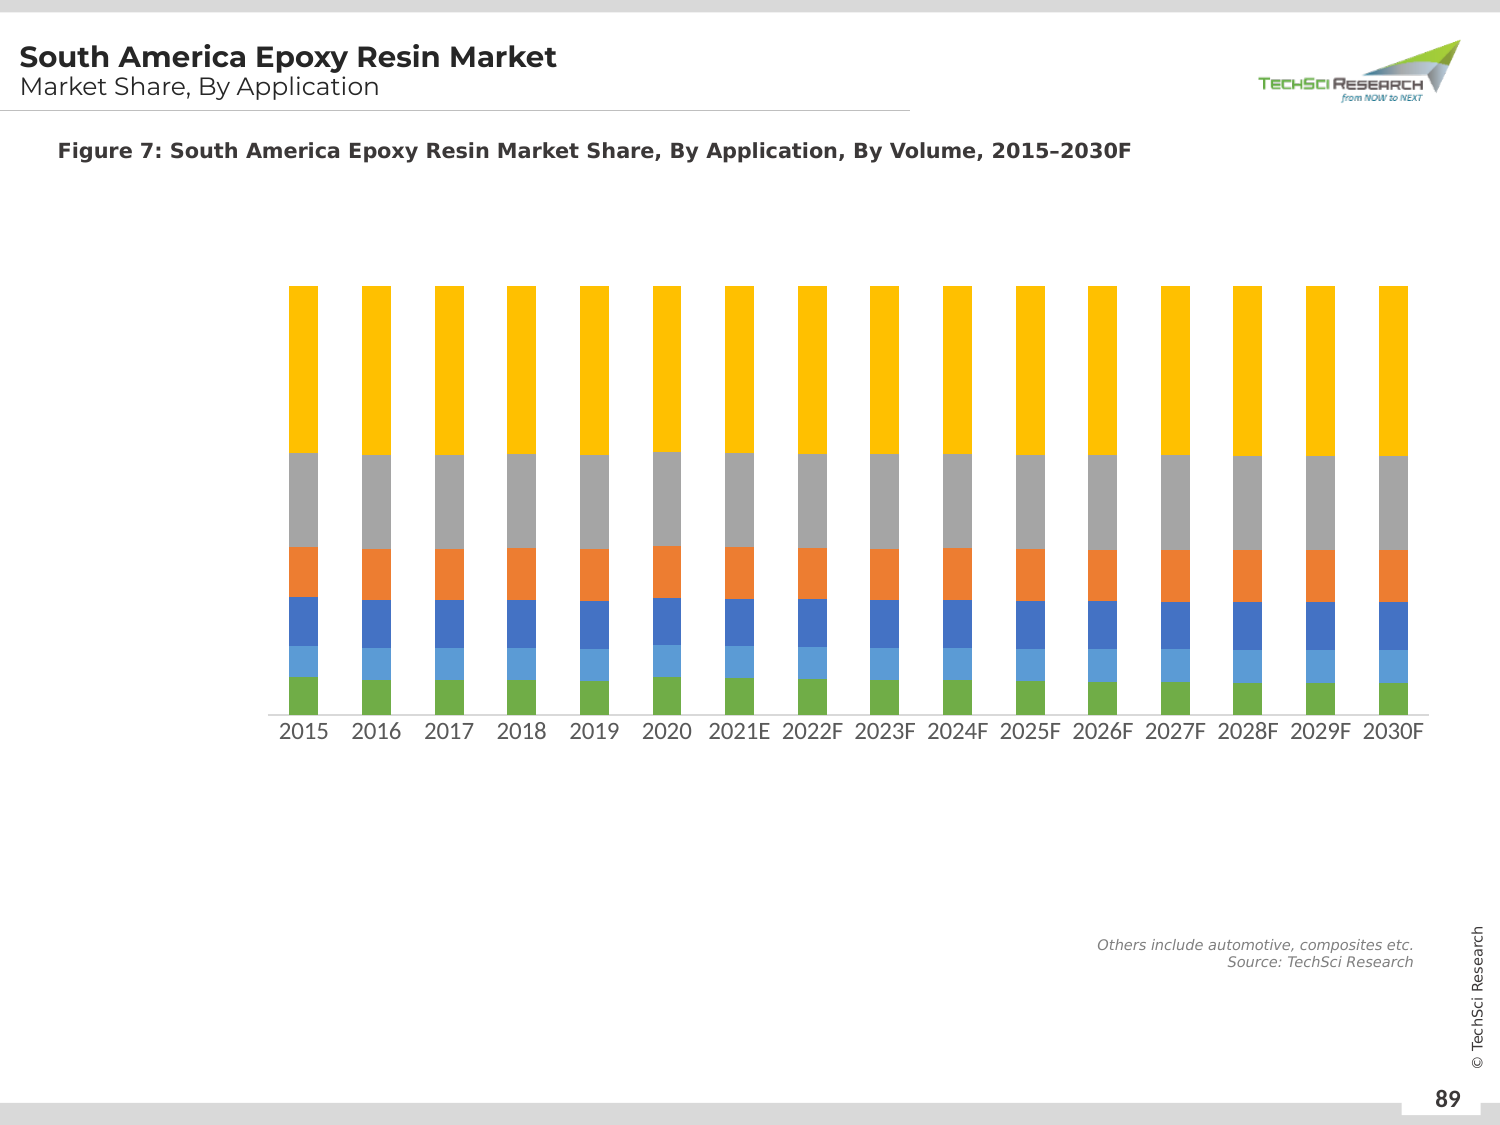

South America Epoxy Resin Market
Market Share, By Application
Figure 7: South America Epoxy Resin Market Share, By Application, By Volume, 2015–2030F

### Chart

| Category | Others | Adhesives | Construction | Composite Materials  | Electrical & Electronics | Paints & Coatings |
|---|---|---|---|---|---|---|
| 2015 | 0.08867716382523187 | 0.07135431686004602 | 0.11422652303892923 | 0.11670319268833428 | 0.21809698699257674 | 0.3909418165948818 |
| 2016 | 0.07982999675926243 | 0.0756806798288527 | 0.11093108819870225 | 0.1206217197714898 | 0.2183010741526451 | 0.3946354412890479 |
| 2017 | 0.07984848168043167 | 0.07576157610881623 | 0.11100231437432709 | 0.1209120186860416 | 0.2188197315073534 | 0.3936558776430298 |
| 2018 | 0.0800434681335209 | 0.07595384027598424 | 0.11171422833471904 | 0.120987557771544 | 0.21866498871256 | 0.39263591677167176 |
| 2019 | 0.07821968867848453 | 0.07530209628784088 | 0.11213019040360359 | 0.12171116216352686 | 0.21838145026349415 | 0.39425541220305005 |
| 2020 | 0.08699522158057683 | 0.07570000478833581 | 0.11038620803172733 | 0.12009184902255615 | 0.2182673041794894 | 0.3885594123973146 |
| 2021E | 0.08464799543975424 | 0.0757122674697575 | 0.1106211540215653 | 0.12044424764106737 | 0.21882450159514133 | 0.38974983383271405 |
| 2022F | 0.08230108068838886 | 0.07581879235940737 | 0.11072138086453108 | 0.12058493701728595 | 0.219156481263273 | 0.39141732780711375 |
| 2023F | 0.08006938657405589 | 0.07602136369249597 | 0.11081418383507265 | 0.12079587669497248 | 0.21956958322351236 | 0.3927296059798905 |
| 2024F | 0.08035467810380831 | 0.07612047206945938 | 0.11080737944806816 | 0.12108685087740555 | 0.2198029673681908 | 0.3918276521330678 |
| 2025F | 0.07786193410283822 | 0.07632466421337 | 0.11101008090605557 | 0.12097240719988181 | 0.21992285838432937 | 0.3939080551935249 |
| 2026F | 0.07668196540629843 | 0.07642974538437278 | 0.11111062679449128 | 0.12095724580213377 | 0.21993836030684202 | 0.3948820563058617 |
| 2027F | 0.07599521650902244 | 0.07633297953569926 | 0.11131238418551266 | 0.12114640844369147 | 0.22015548587517814 | 0.39505752545089623 |
| 2028F | 0.075102404377094 | 0.07653342885484674 | 0.11131282618469393 | 0.12123437249192351 | 0.22007425983039564 | 0.39574270826104624 |
| 2029F | 0.0742034001737481 | 0.07663502160712486 | 0.11151216043560942 | 0.12142844288509486 | 0.2203876744966143 | 0.3958333004018086 |
| 2030F | 0.07350662955588773 | 0.07673978042914965 | 0.11161166797700614 | 0.12151669405752542 | 0.22040895126562632 | 0.39621627671480464 |
Others include automotive, composites etc.
Source: TechSci Research